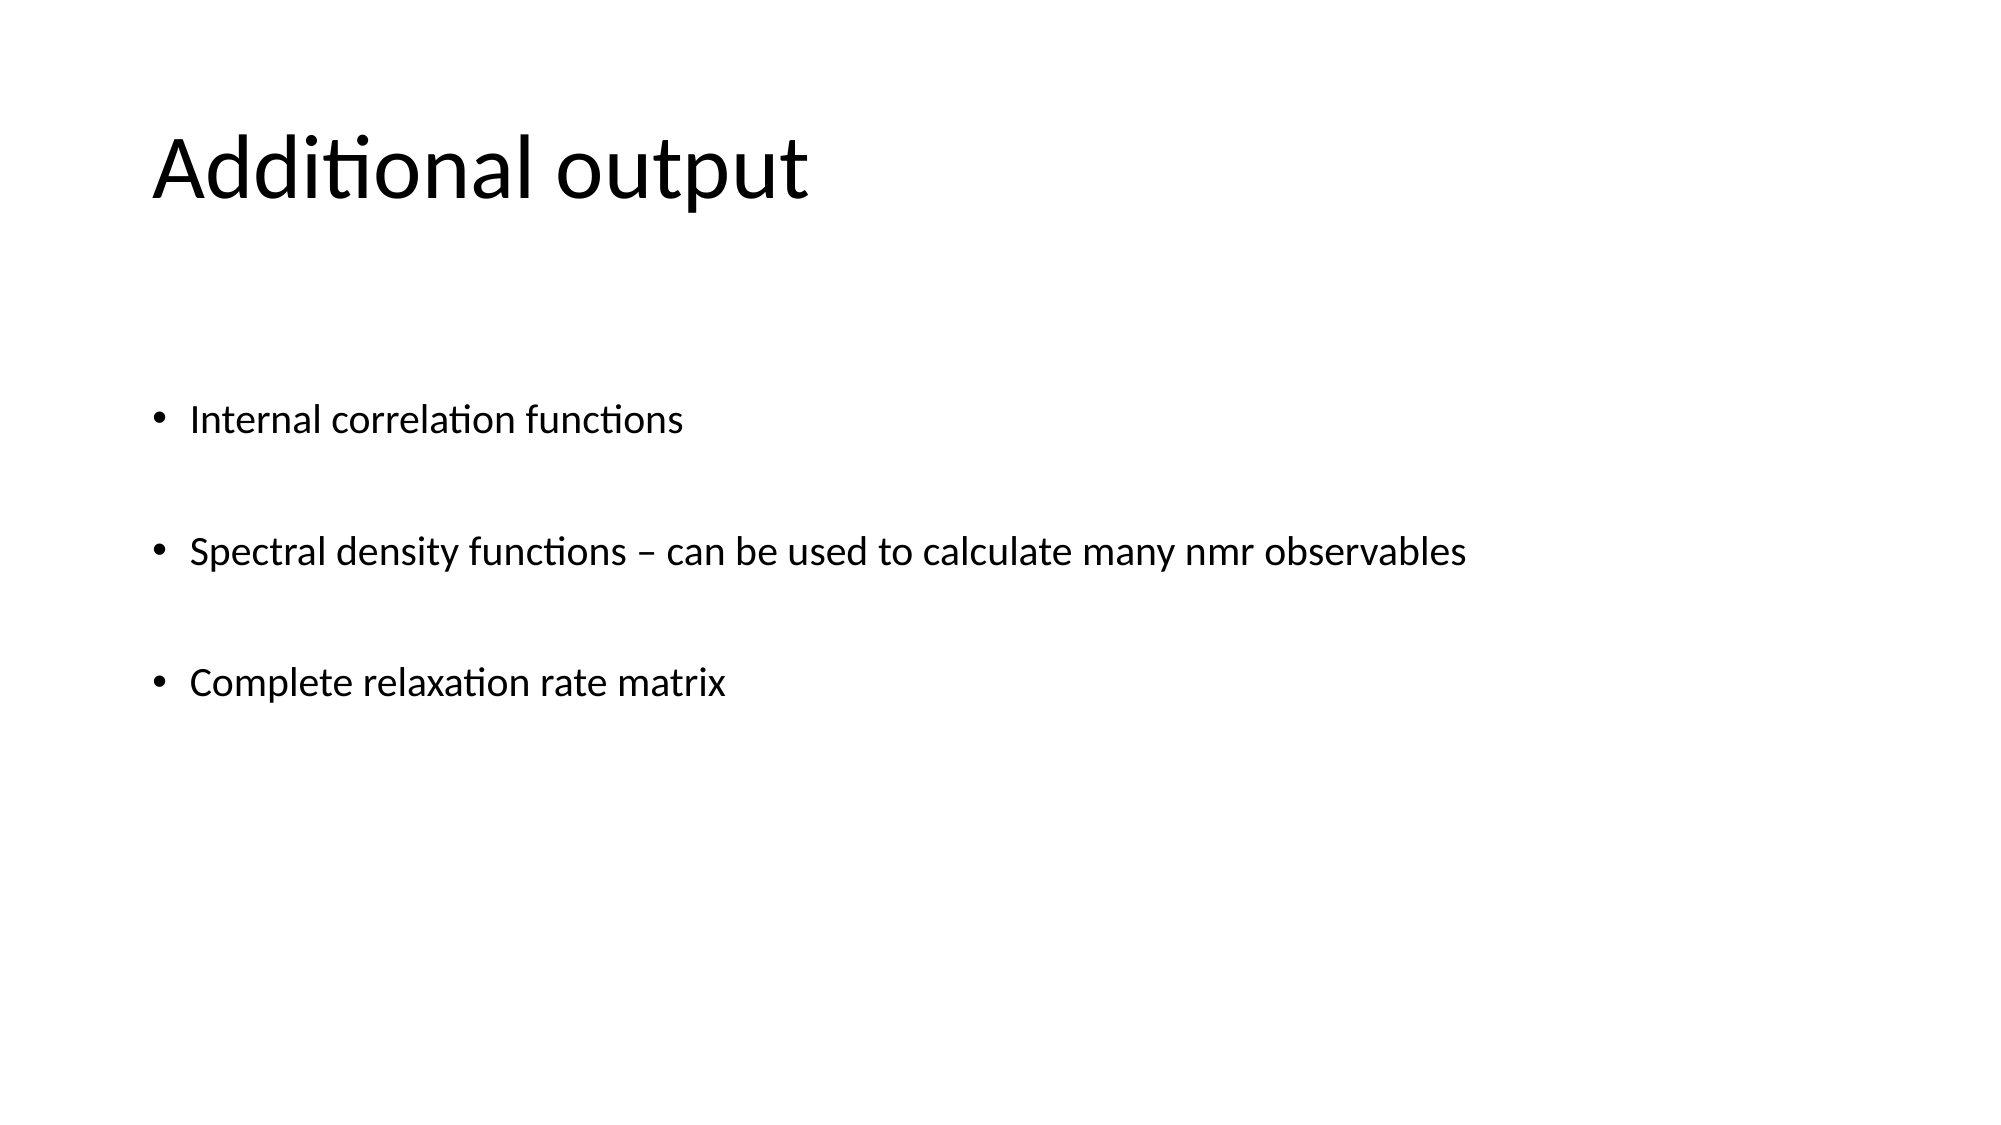

Additional output

Internal correlation functions

Spectral density functions – can be used to calculate many nmr observables

Complete relaxation rate matrix